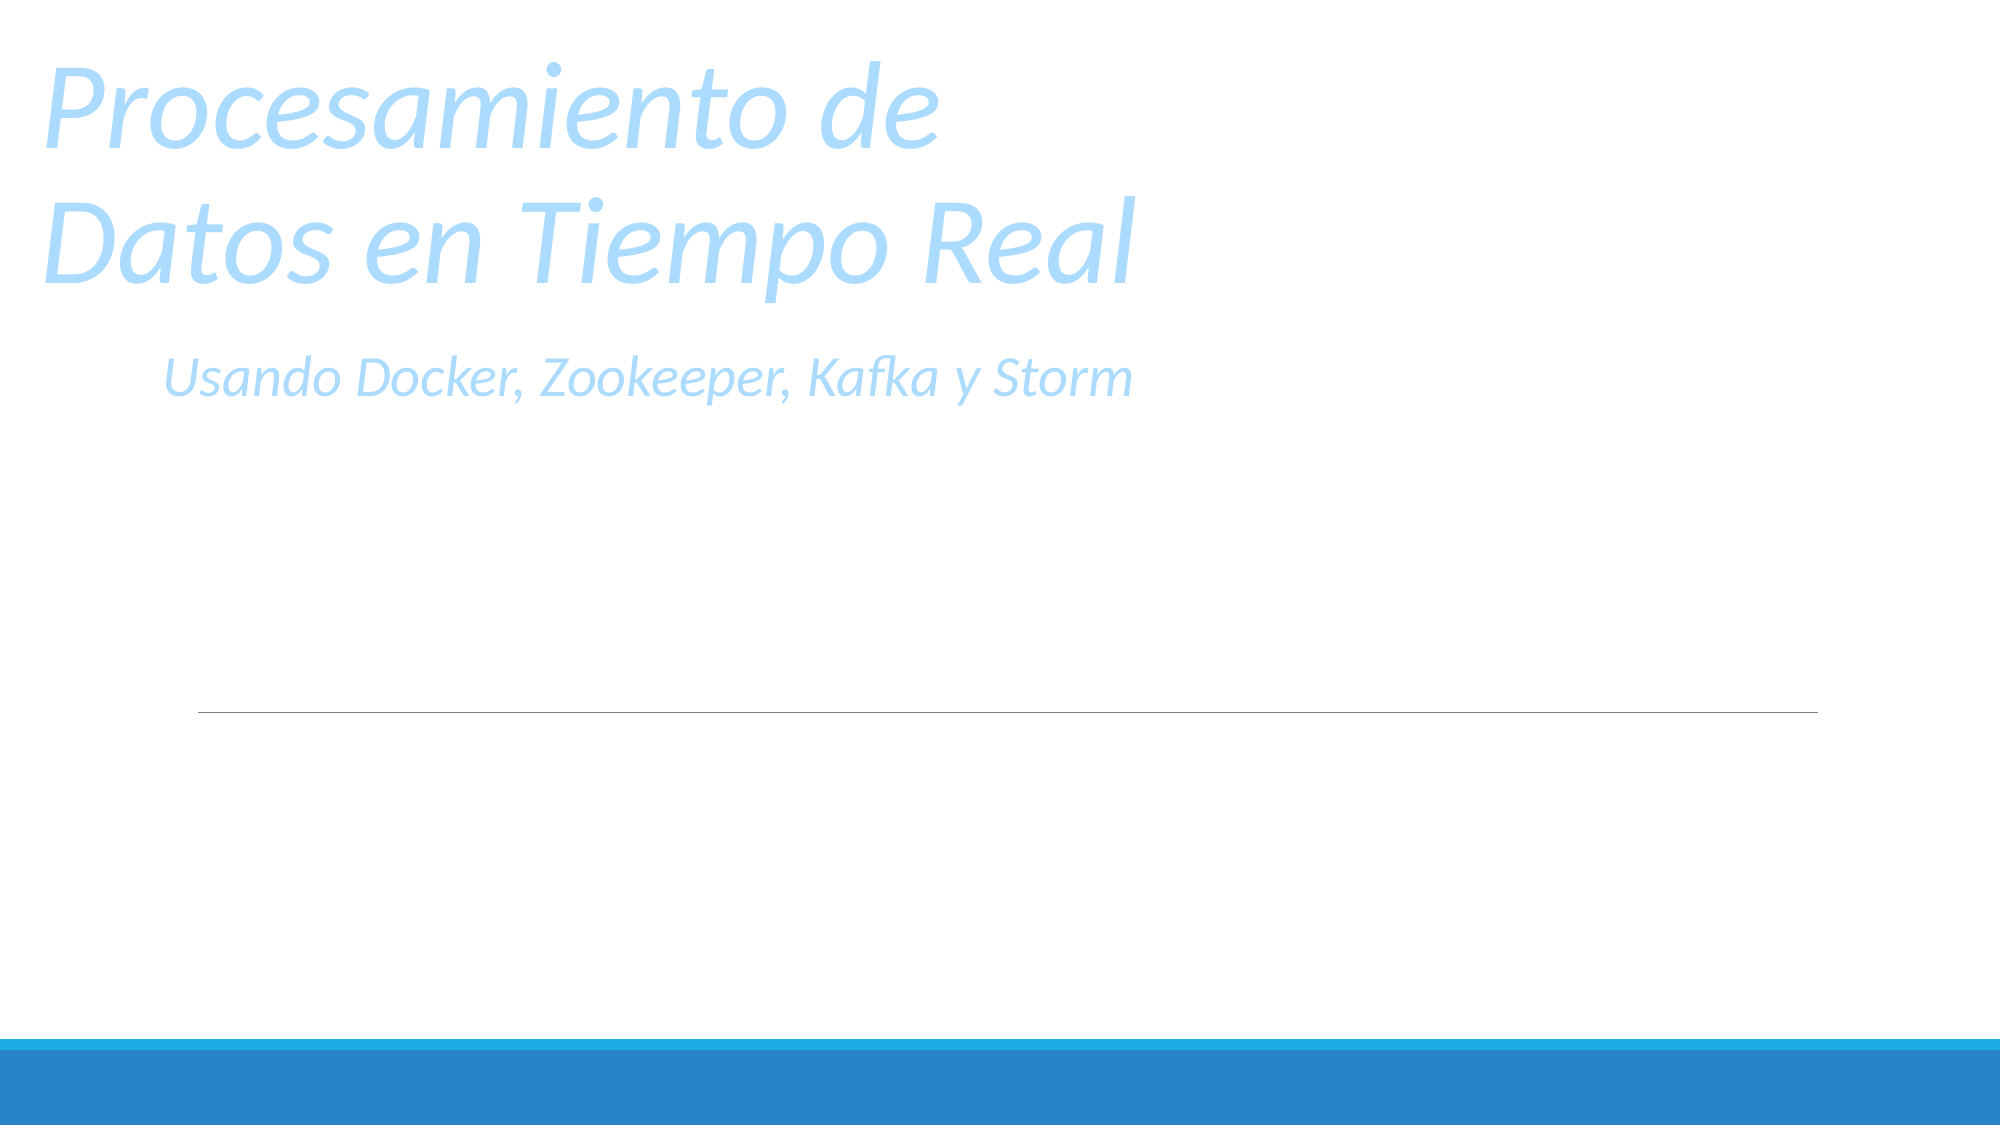

Procesamiento de Datos en Tiempo Real
Usando Docker, Zookeeper, Kafka y Storm